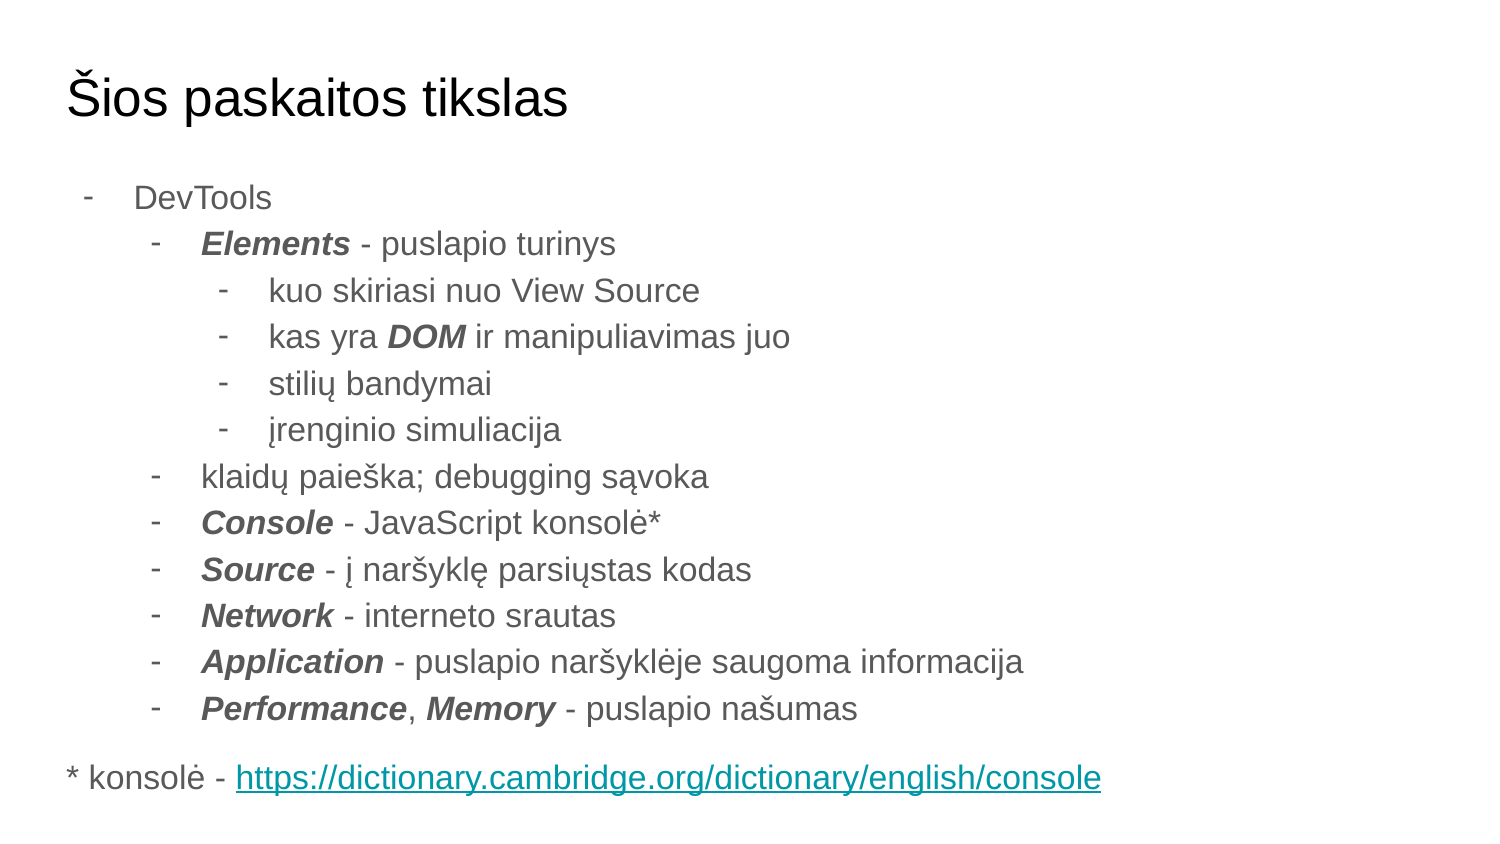

# Šios paskaitos tikslas
DevTools
Elements - puslapio turinys
kuo skiriasi nuo View Source
kas yra DOM ir manipuliavimas juo
stilių bandymai
įrenginio simuliacija
klaidų paieška; debugging sąvoka
Console - JavaScript konsolė*
Source - į naršyklę parsiųstas kodas
Network - interneto srautas
Application - puslapio naršyklėje saugoma informacija
Performance, Memory - puslapio našumas
* konsolė - https://dictionary.cambridge.org/dictionary/english/console